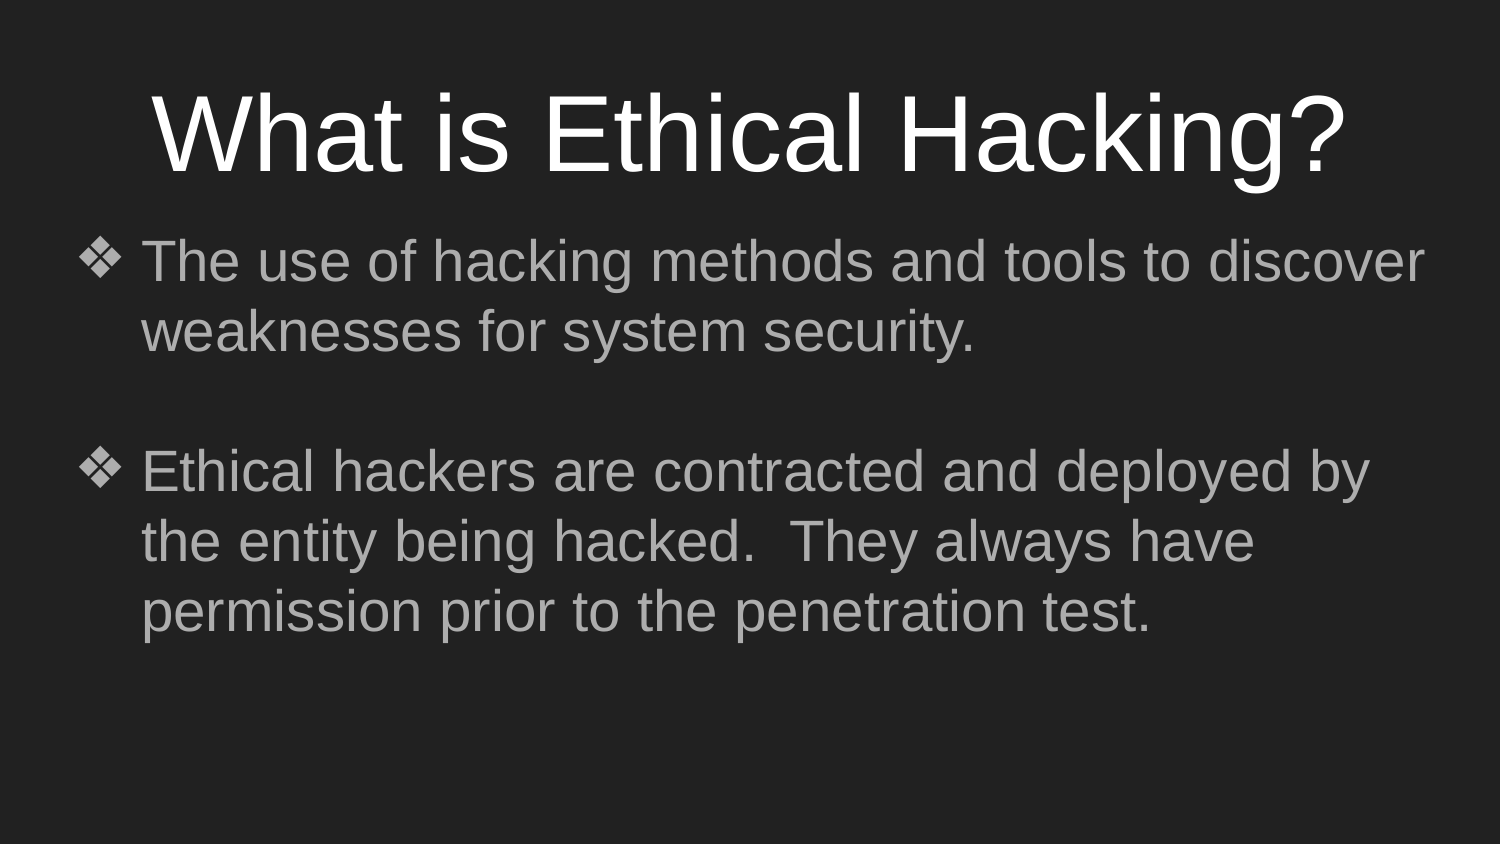

# What is Ethical Hacking?
The use of hacking methods and tools to discover weaknesses for system security.

Ethical hackers are contracted and deployed by the entity being hacked.  They always have permission prior to the penetration test.